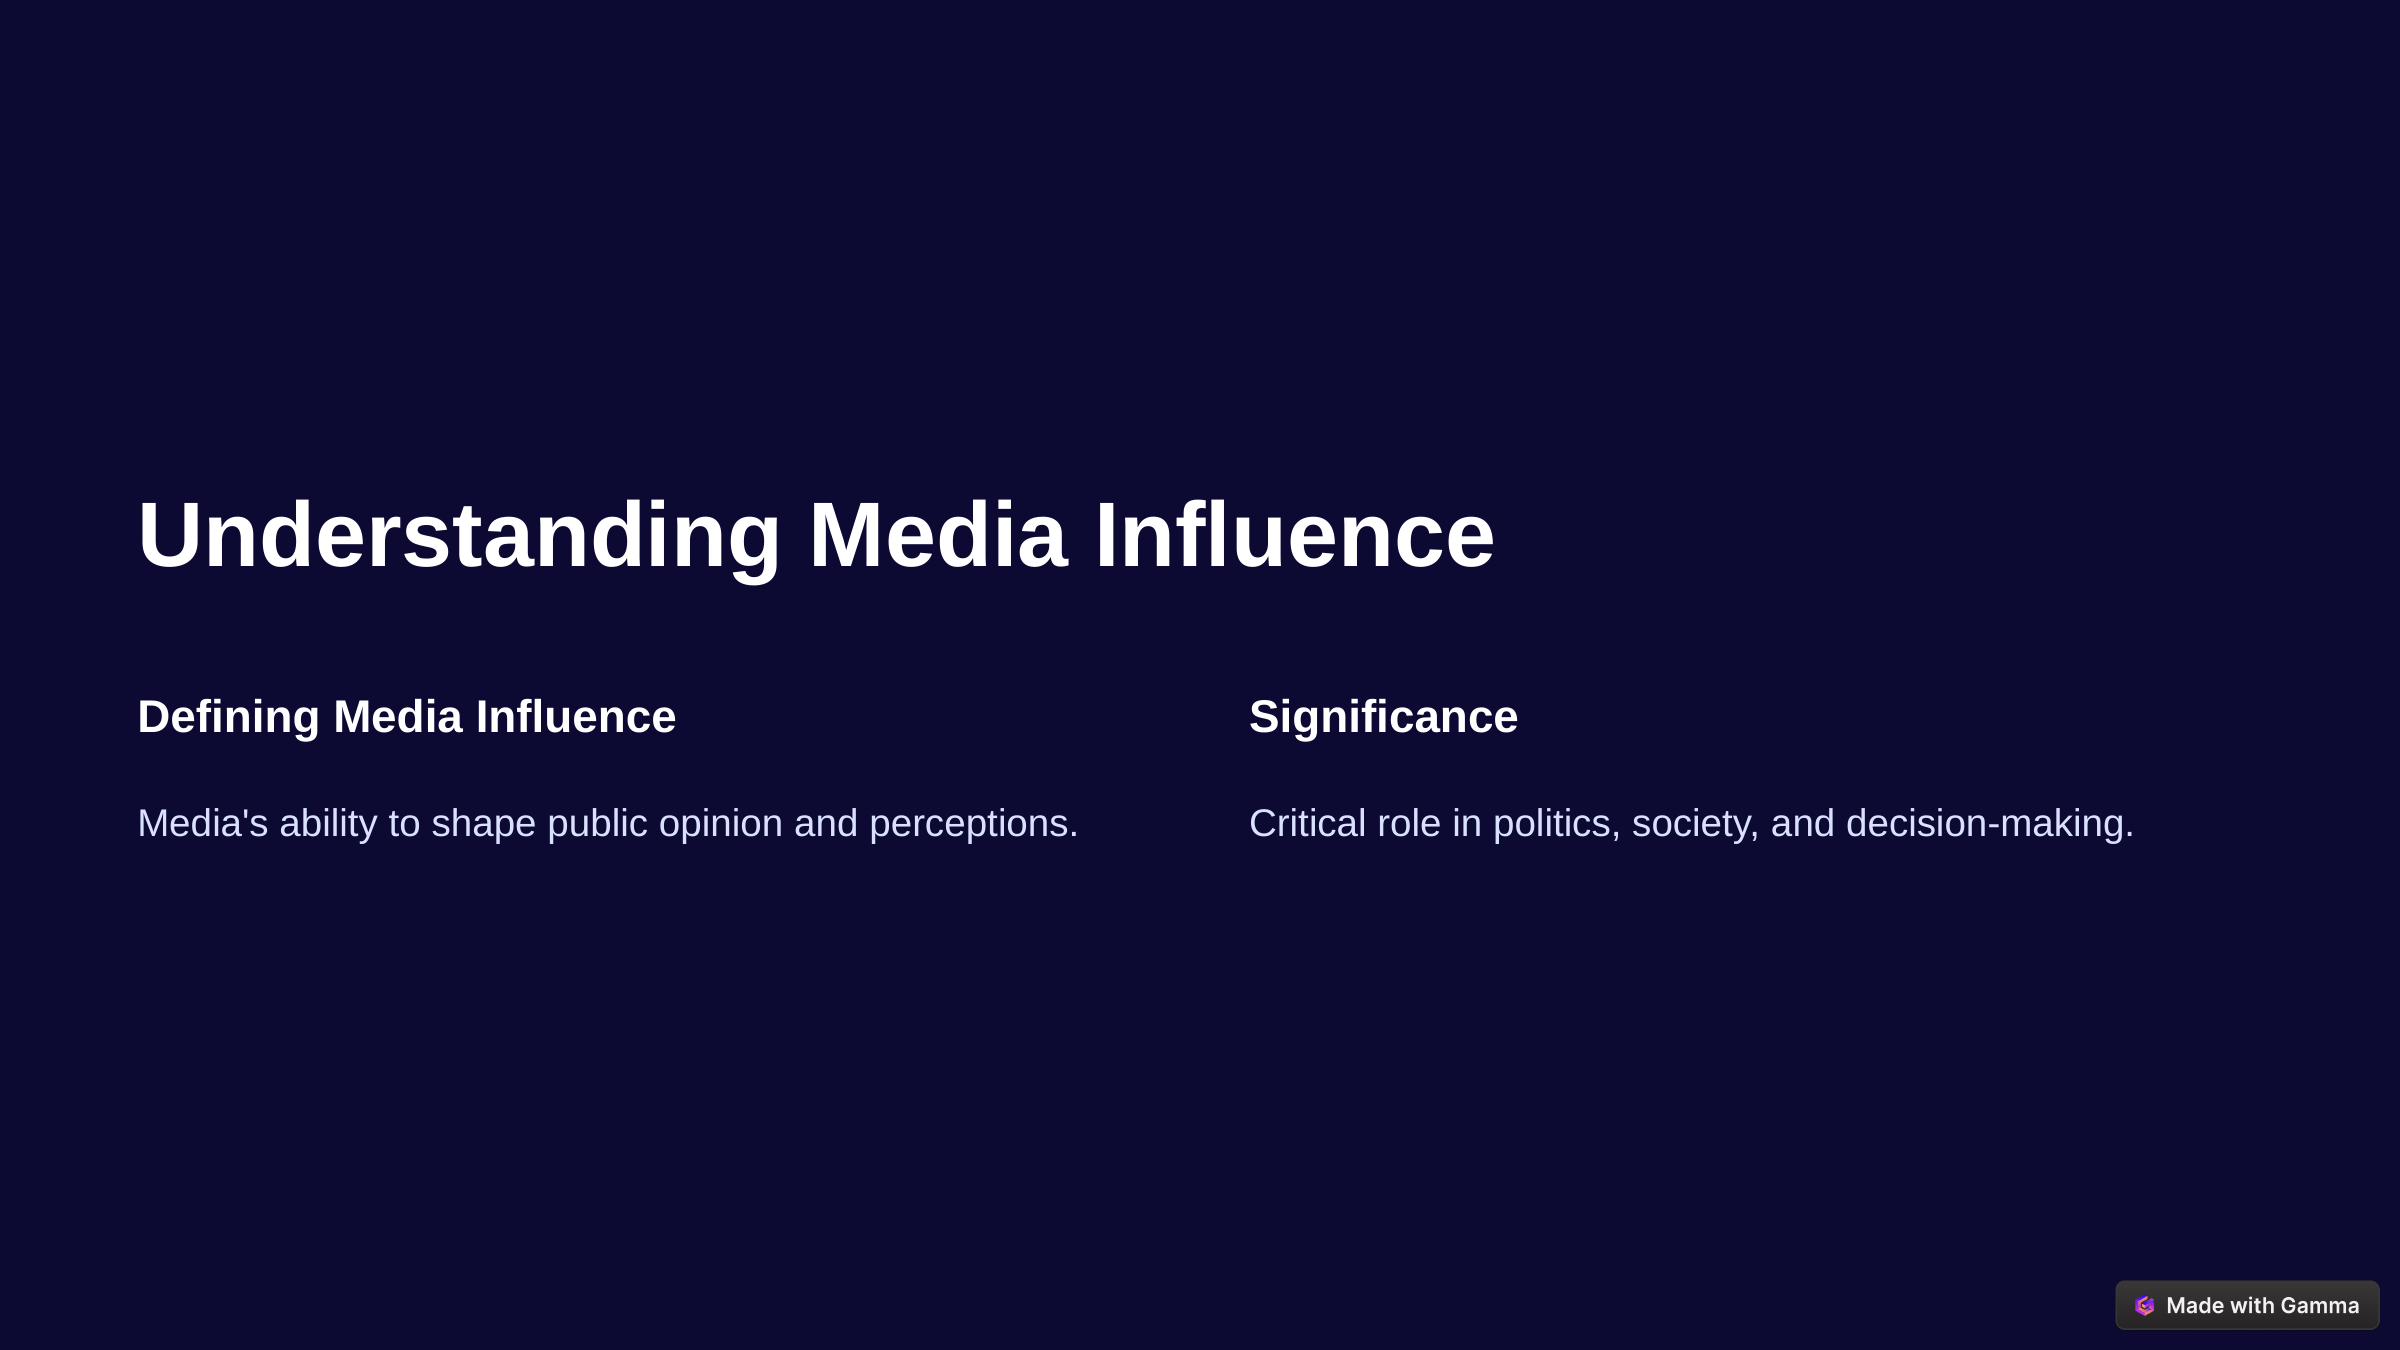

Understanding Media Influence
Defining Media Influence
Significance
Media's ability to shape public opinion and perceptions.
Critical role in politics, society, and decision-making.